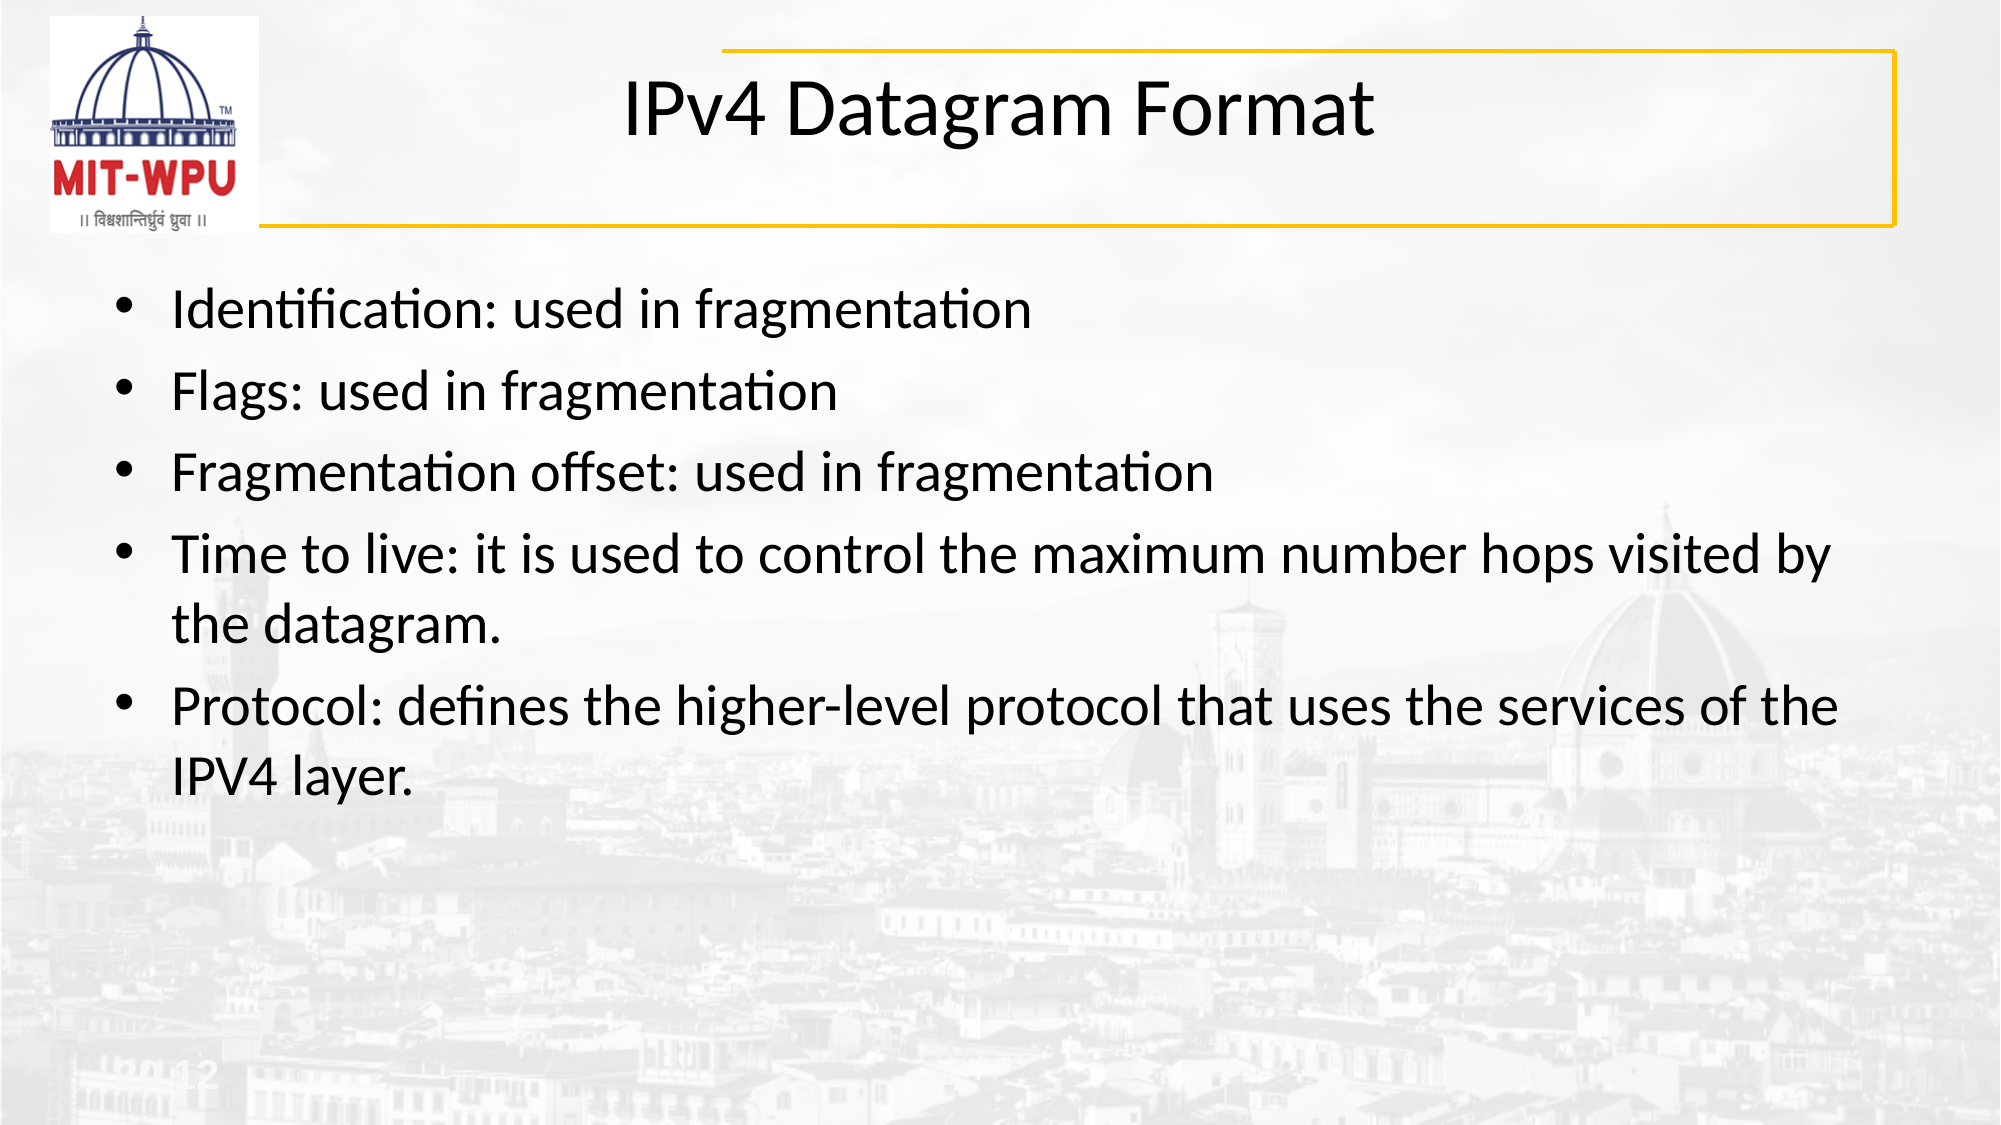

# IPv4 Datagram Format
Identification: used in fragmentation
Flags: used in fragmentation
Fragmentation offset: used in fragmentation
Time to live: it is used to control the maximum number hops visited by the datagram.
Protocol: defines the higher-level protocol that uses the services of the IPV4 layer.
20.12